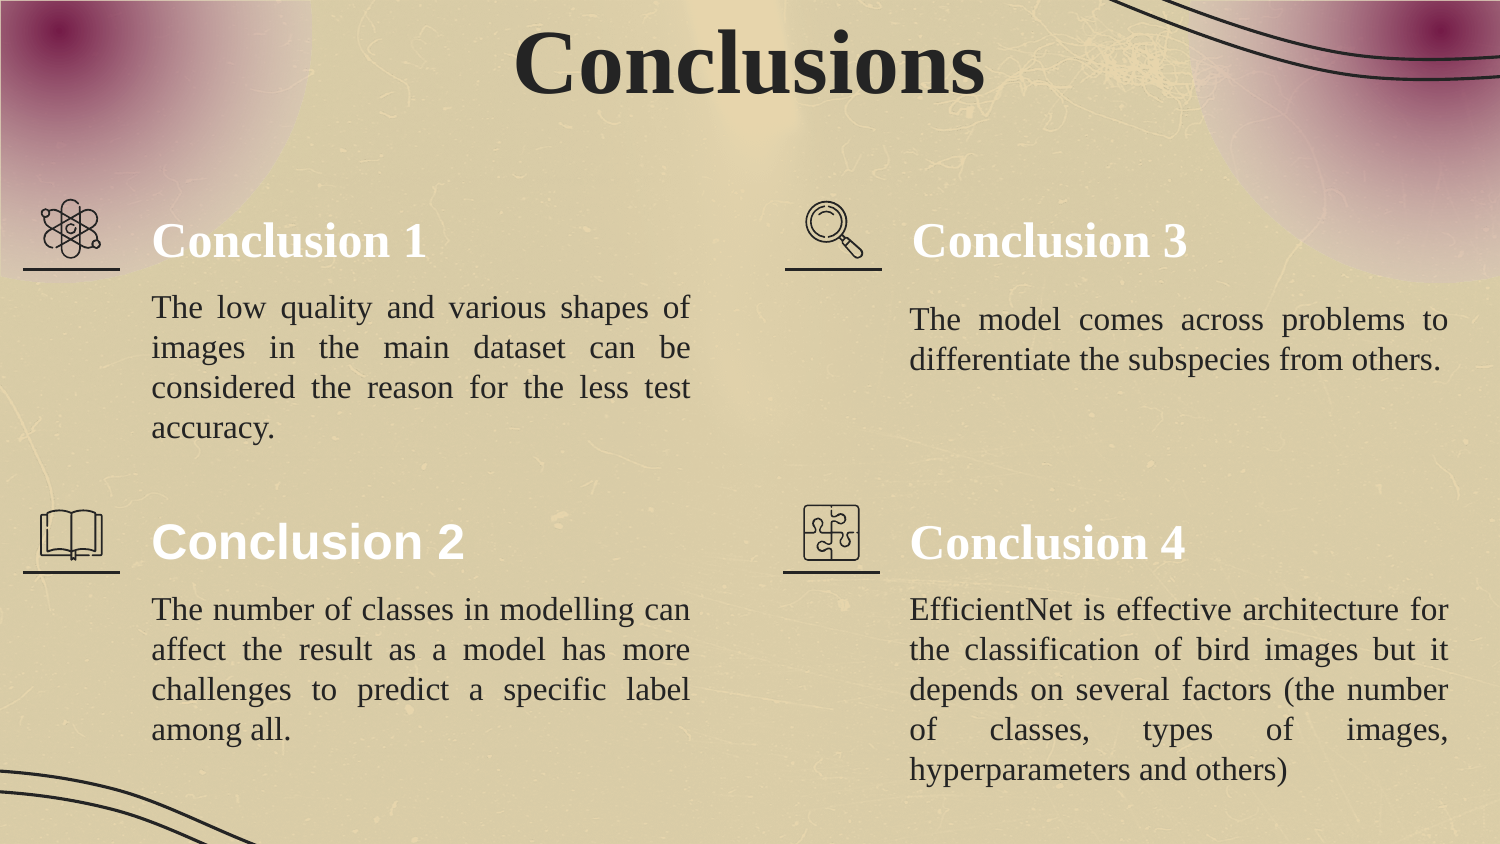

# Conclusions

Conclusion 1
Conclusion 3
The low quality and various shapes of images in the main dataset can be considered the reason for the less test accuracy.
The model comes across problems to differentiate the subspecies from others.

Conclusion 4
Conclusion 2
The number of classes in modelling can affect the result as a model has more challenges to predict a specific label among all.
EfficientNet is effective architecture for the classification of bird images but it depends on several factors (the number of classes, types of images, hyperparameters and others)